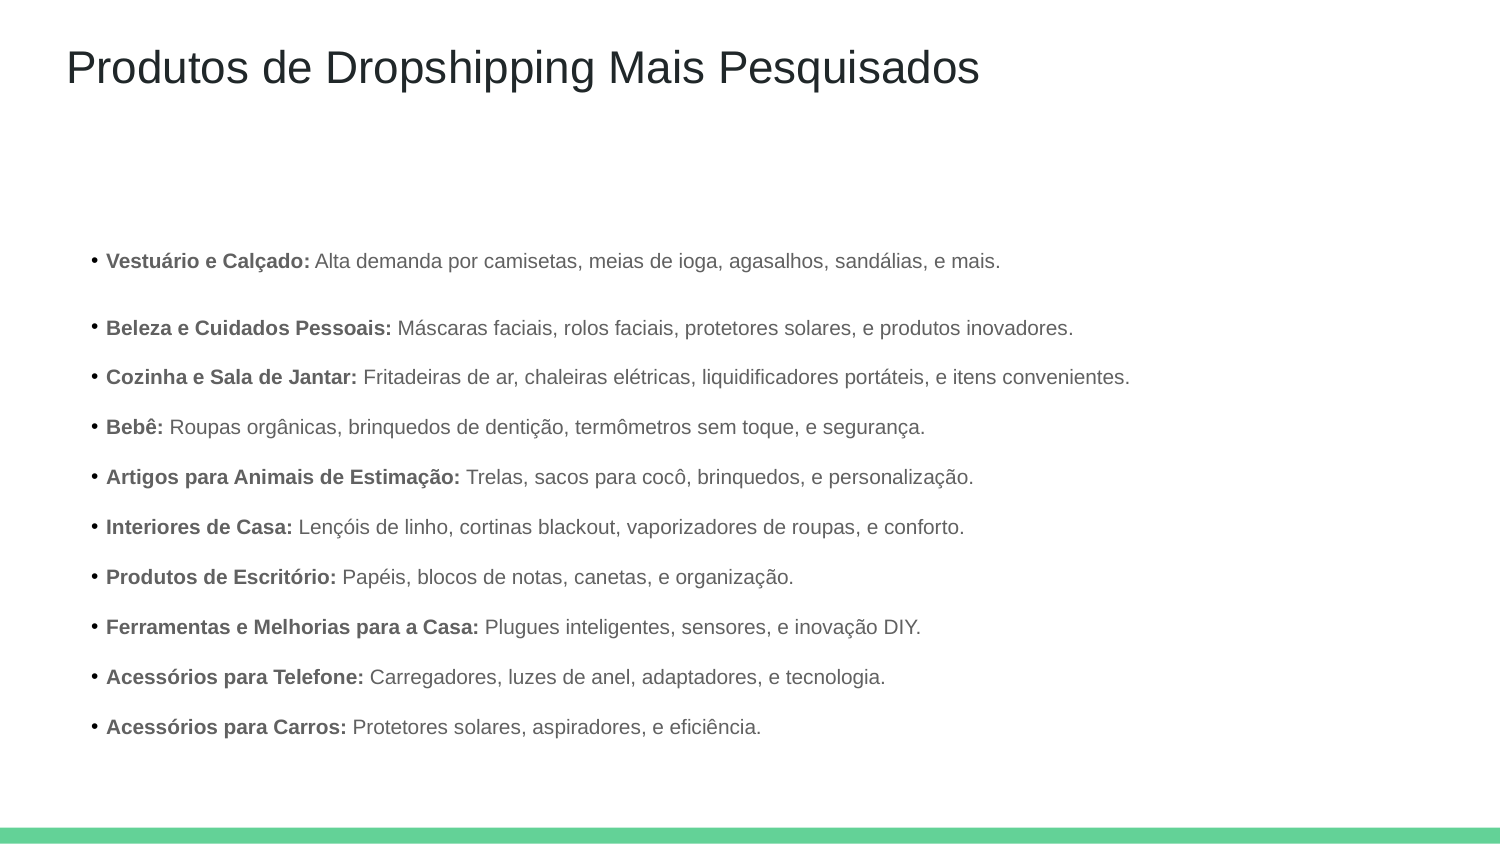

# Produtos de Dropshipping Mais Pesquisados

Vestuário e Calçado: Alta demanda por camisetas, meias de ioga, agasalhos, sandálias, e mais.
Beleza e Cuidados Pessoais: Máscaras faciais, rolos faciais, protetores solares, e produtos inovadores.
Cozinha e Sala de Jantar: Fritadeiras de ar, chaleiras elétricas, liquidificadores portáteis, e itens convenientes.
Bebê: Roupas orgânicas, brinquedos de dentição, termômetros sem toque, e segurança.
Artigos para Animais de Estimação: Trelas, sacos para cocô, brinquedos, e personalização.
Interiores de Casa: Lençóis de linho, cortinas blackout, vaporizadores de roupas, e conforto.
Produtos de Escritório: Papéis, blocos de notas, canetas, e organização.
Ferramentas e Melhorias para a Casa: Plugues inteligentes, sensores, e inovação DIY.
Acessórios para Telefone: Carregadores, luzes de anel, adaptadores, e tecnologia.
Acessórios para Carros: Protetores solares, aspiradores, e eficiência.